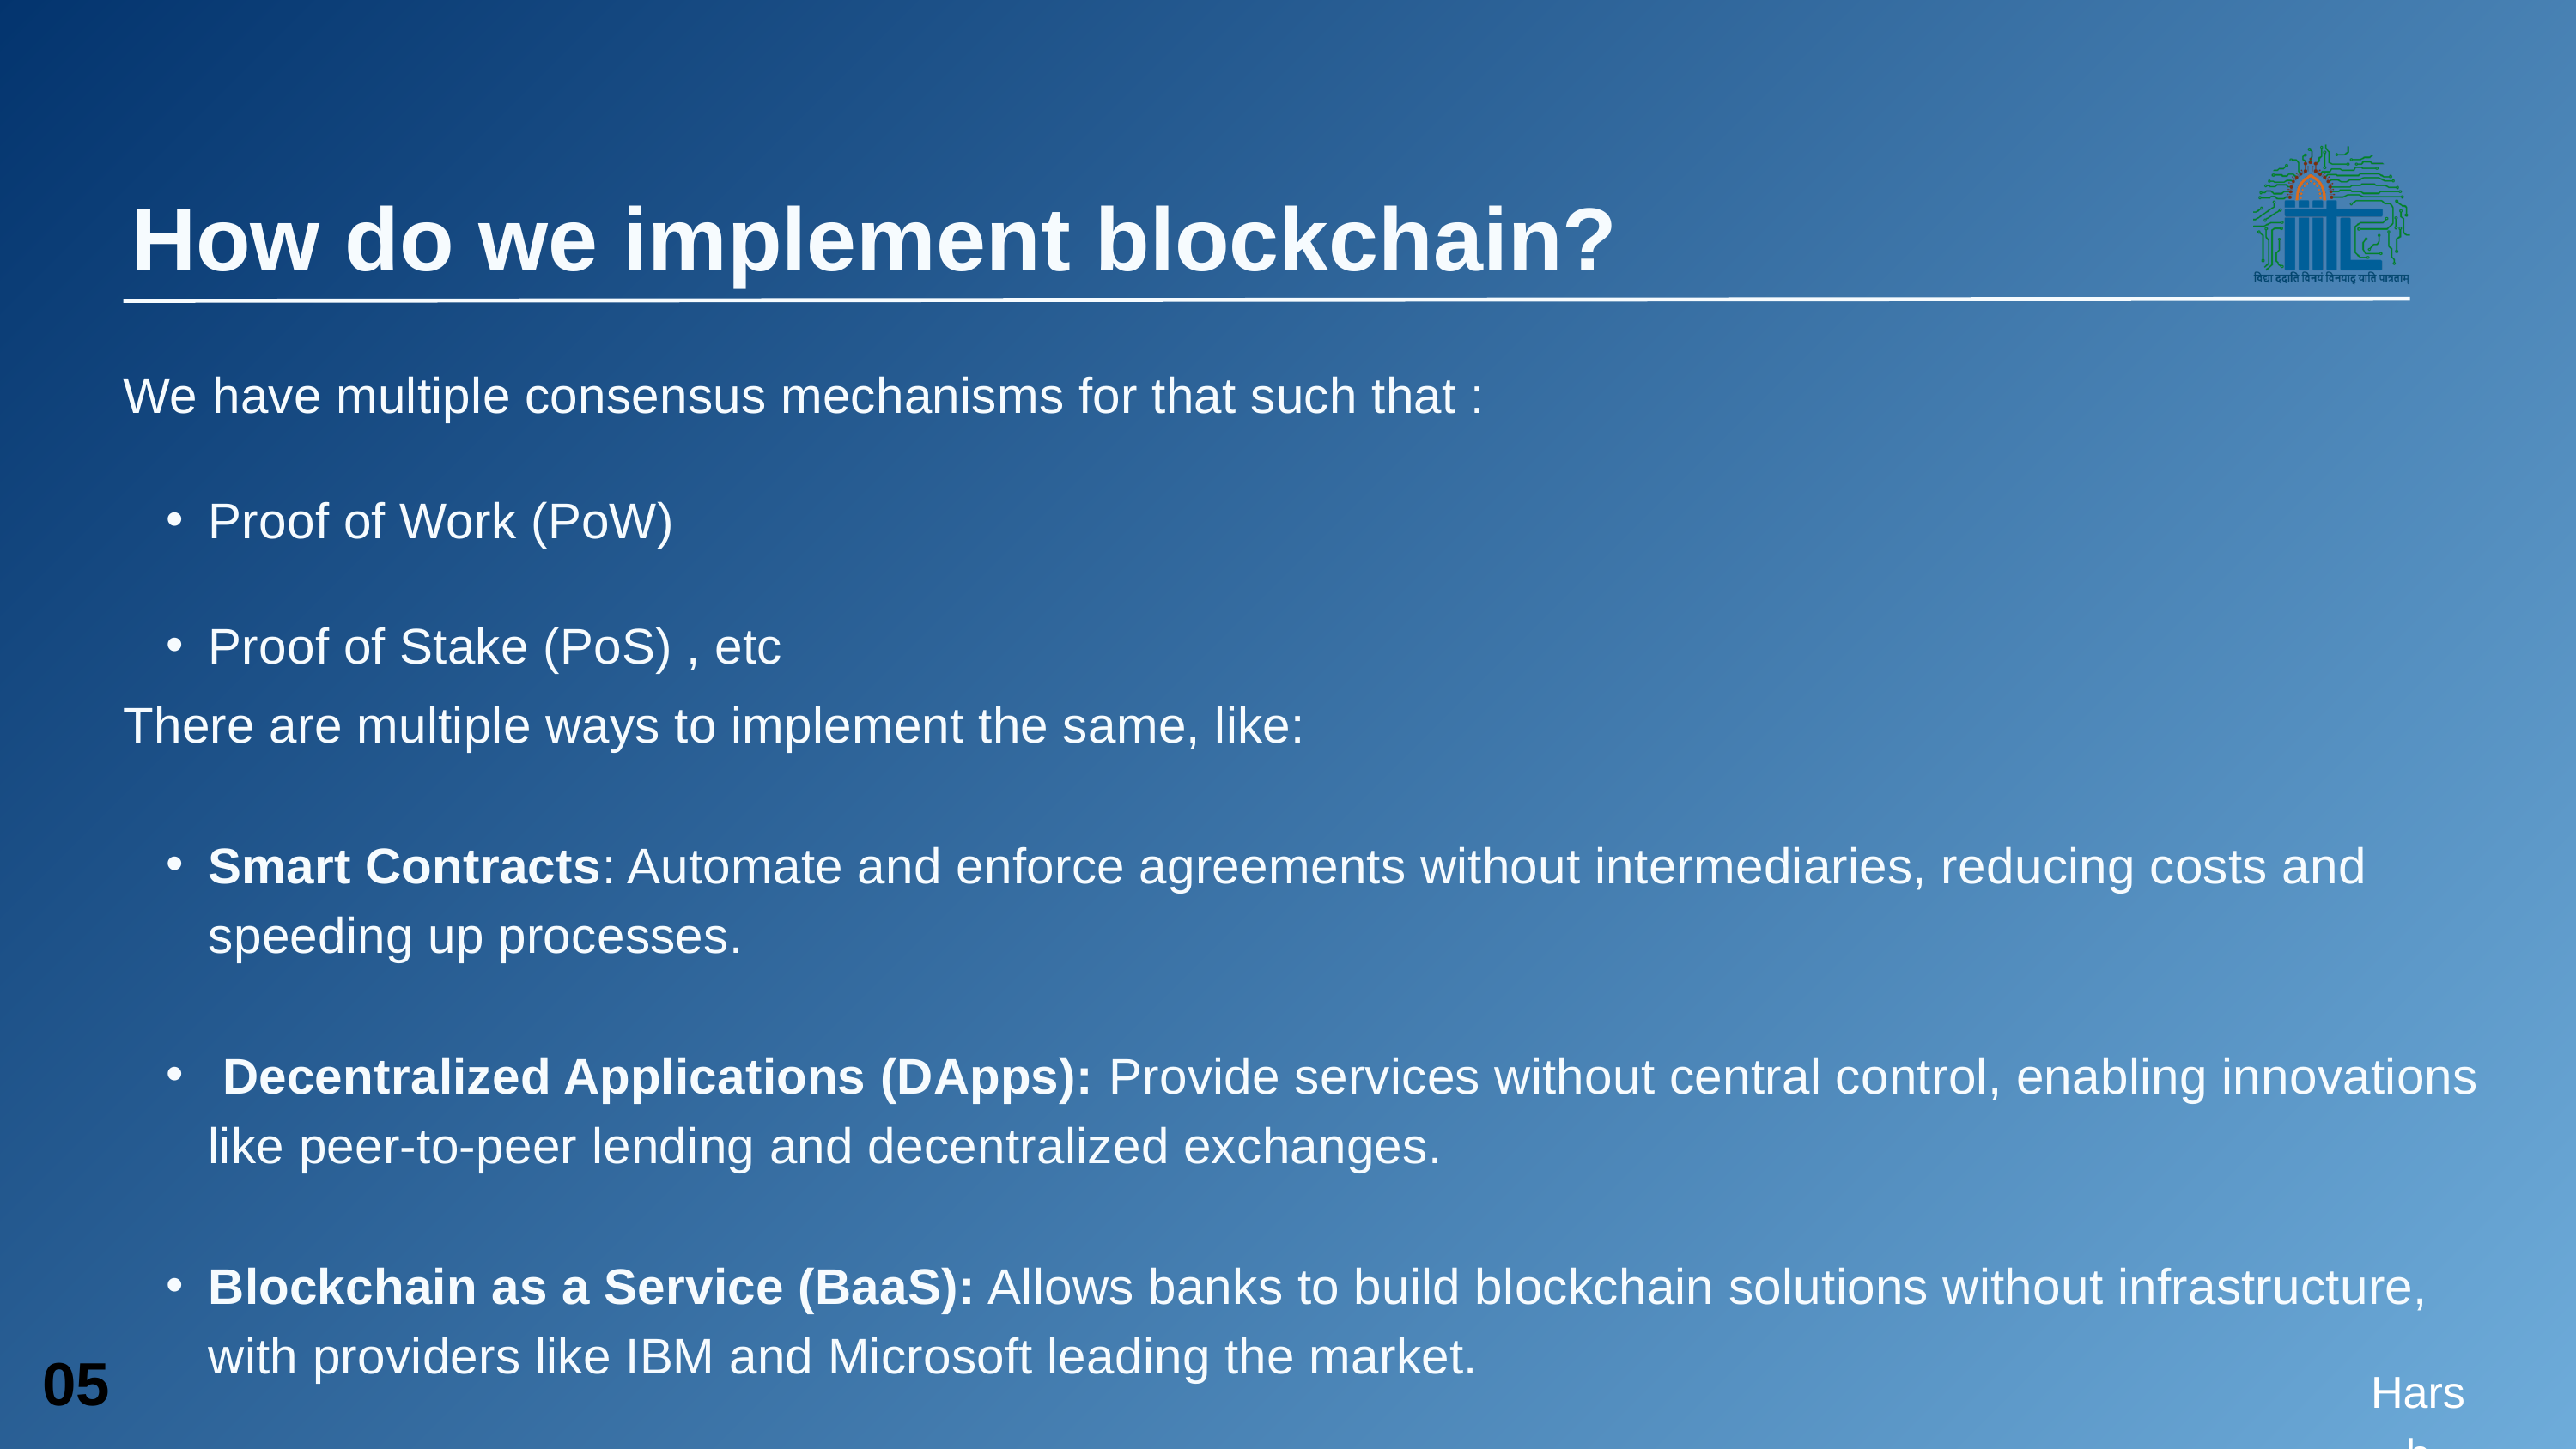

How do we implement blockchain?
We have multiple consensus mechanisms for that such that :
Proof of Work (PoW)
Proof of Stake (PoS) , etc

There are multiple ways to implement the same, like:

Smart Contracts: Automate and enforce agreements without intermediaries, reducing costs and speeding up processes.

 Decentralized Applications (DApps): Provide services without central control, enabling innovations like peer-to-peer lending and decentralized exchanges.

Blockchain as a Service (BaaS): Allows banks to build blockchain solutions without infrastructure, with providers like IBM and Microsoft leading the market.
05
Harsh